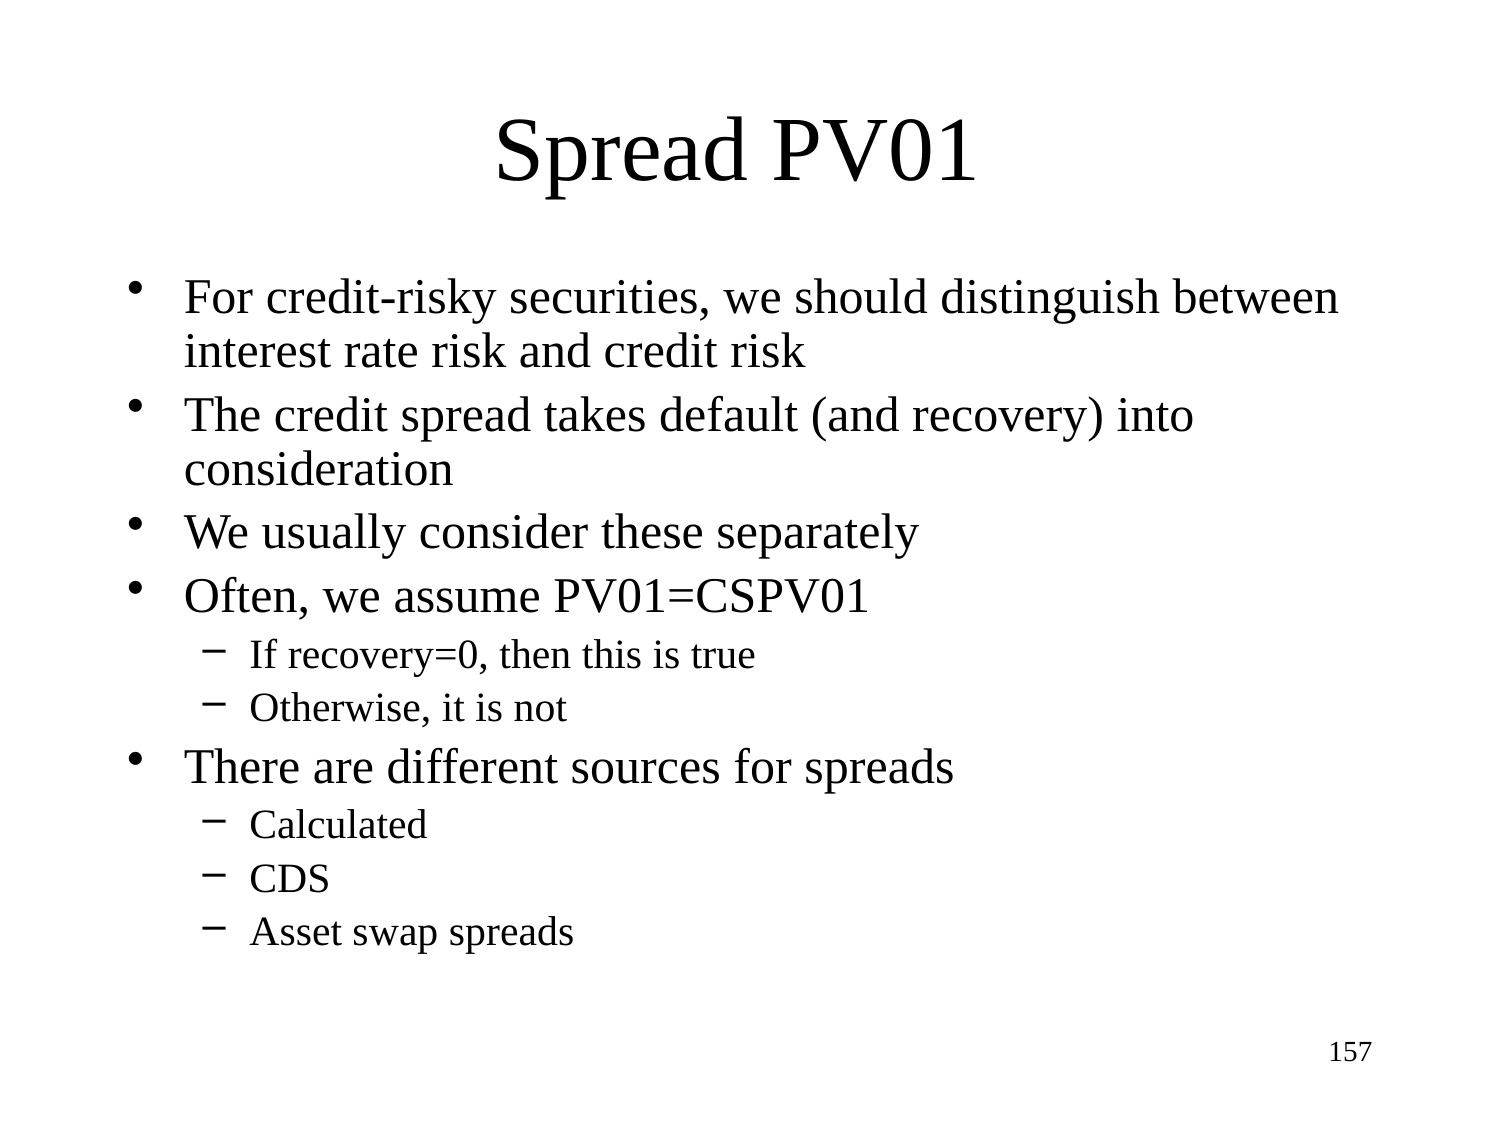

# Spread PV01
For credit-risky securities, we should distinguish between interest rate risk and credit risk
The credit spread takes default (and recovery) into consideration
We usually consider these separately
Often, we assume PV01=CSPV01
If recovery=0, then this is true
Otherwise, it is not
There are different sources for spreads
Calculated
CDS
Asset swap spreads

157